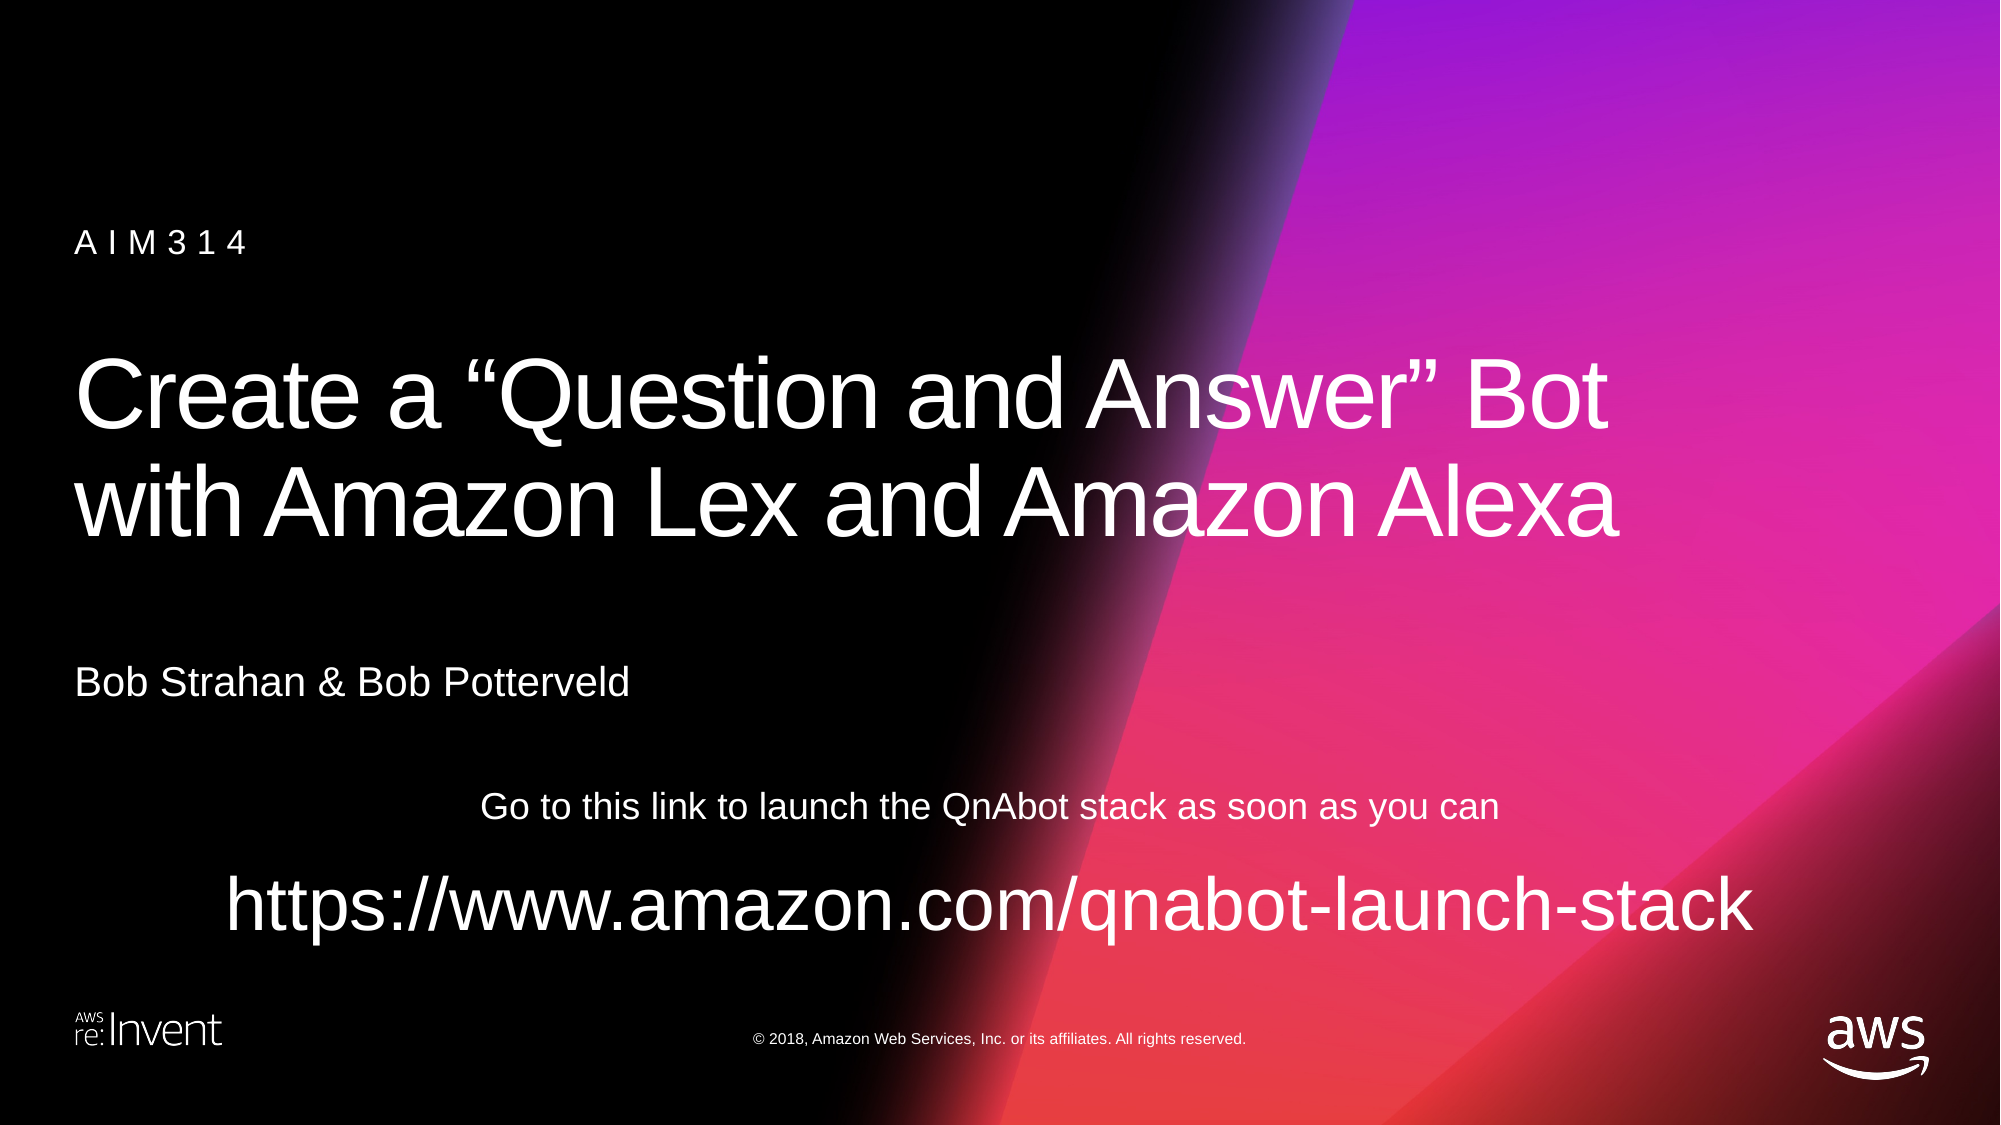

AIM314
# Create a “Question and Answer” Bot with Amazon Lex and Amazon Alexa
Bob Strahan & Bob Potterveld
Go to this link to launch the QnAbot stack as soon as you can
https://www.amazon.com/qnabot-launch-stack